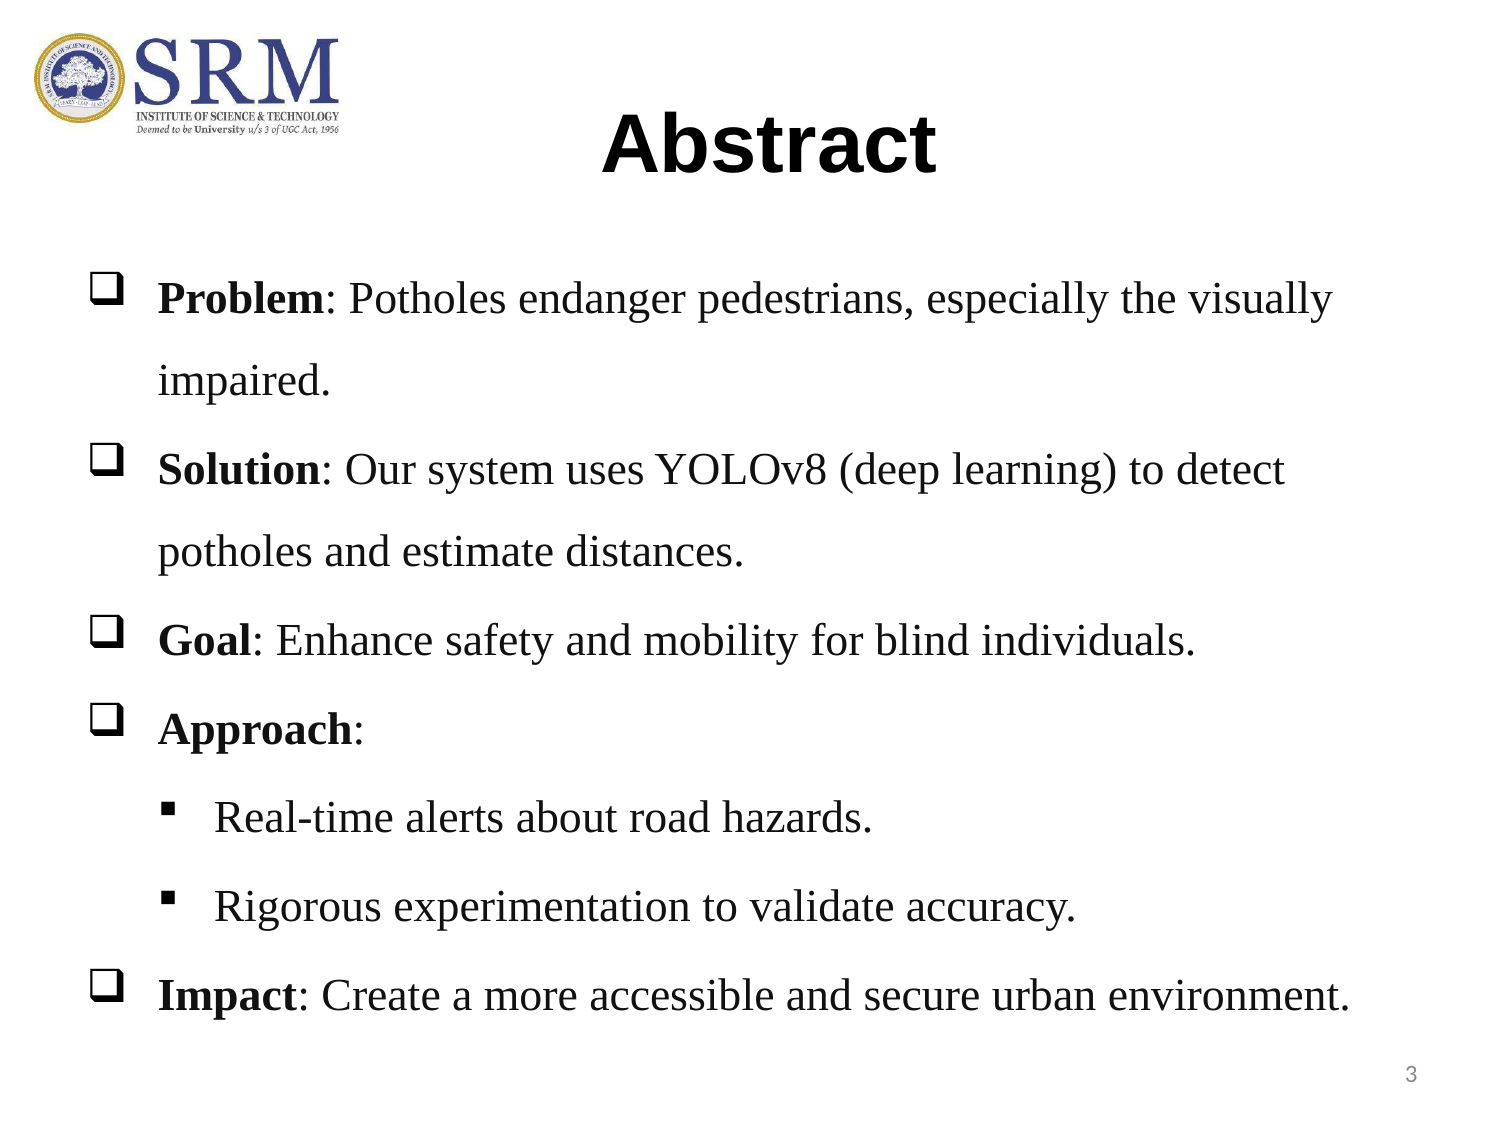

# Abstract
Problem: Potholes endanger pedestrians, especially the visually impaired.
Solution: Our system uses YOLOv8 (deep learning) to detect potholes and estimate distances.
Goal: Enhance safety and mobility for blind individuals.
Approach:
Real-time alerts about road hazards.
Rigorous experimentation to validate accuracy.
Impact: Create a more accessible and secure urban environment.
3